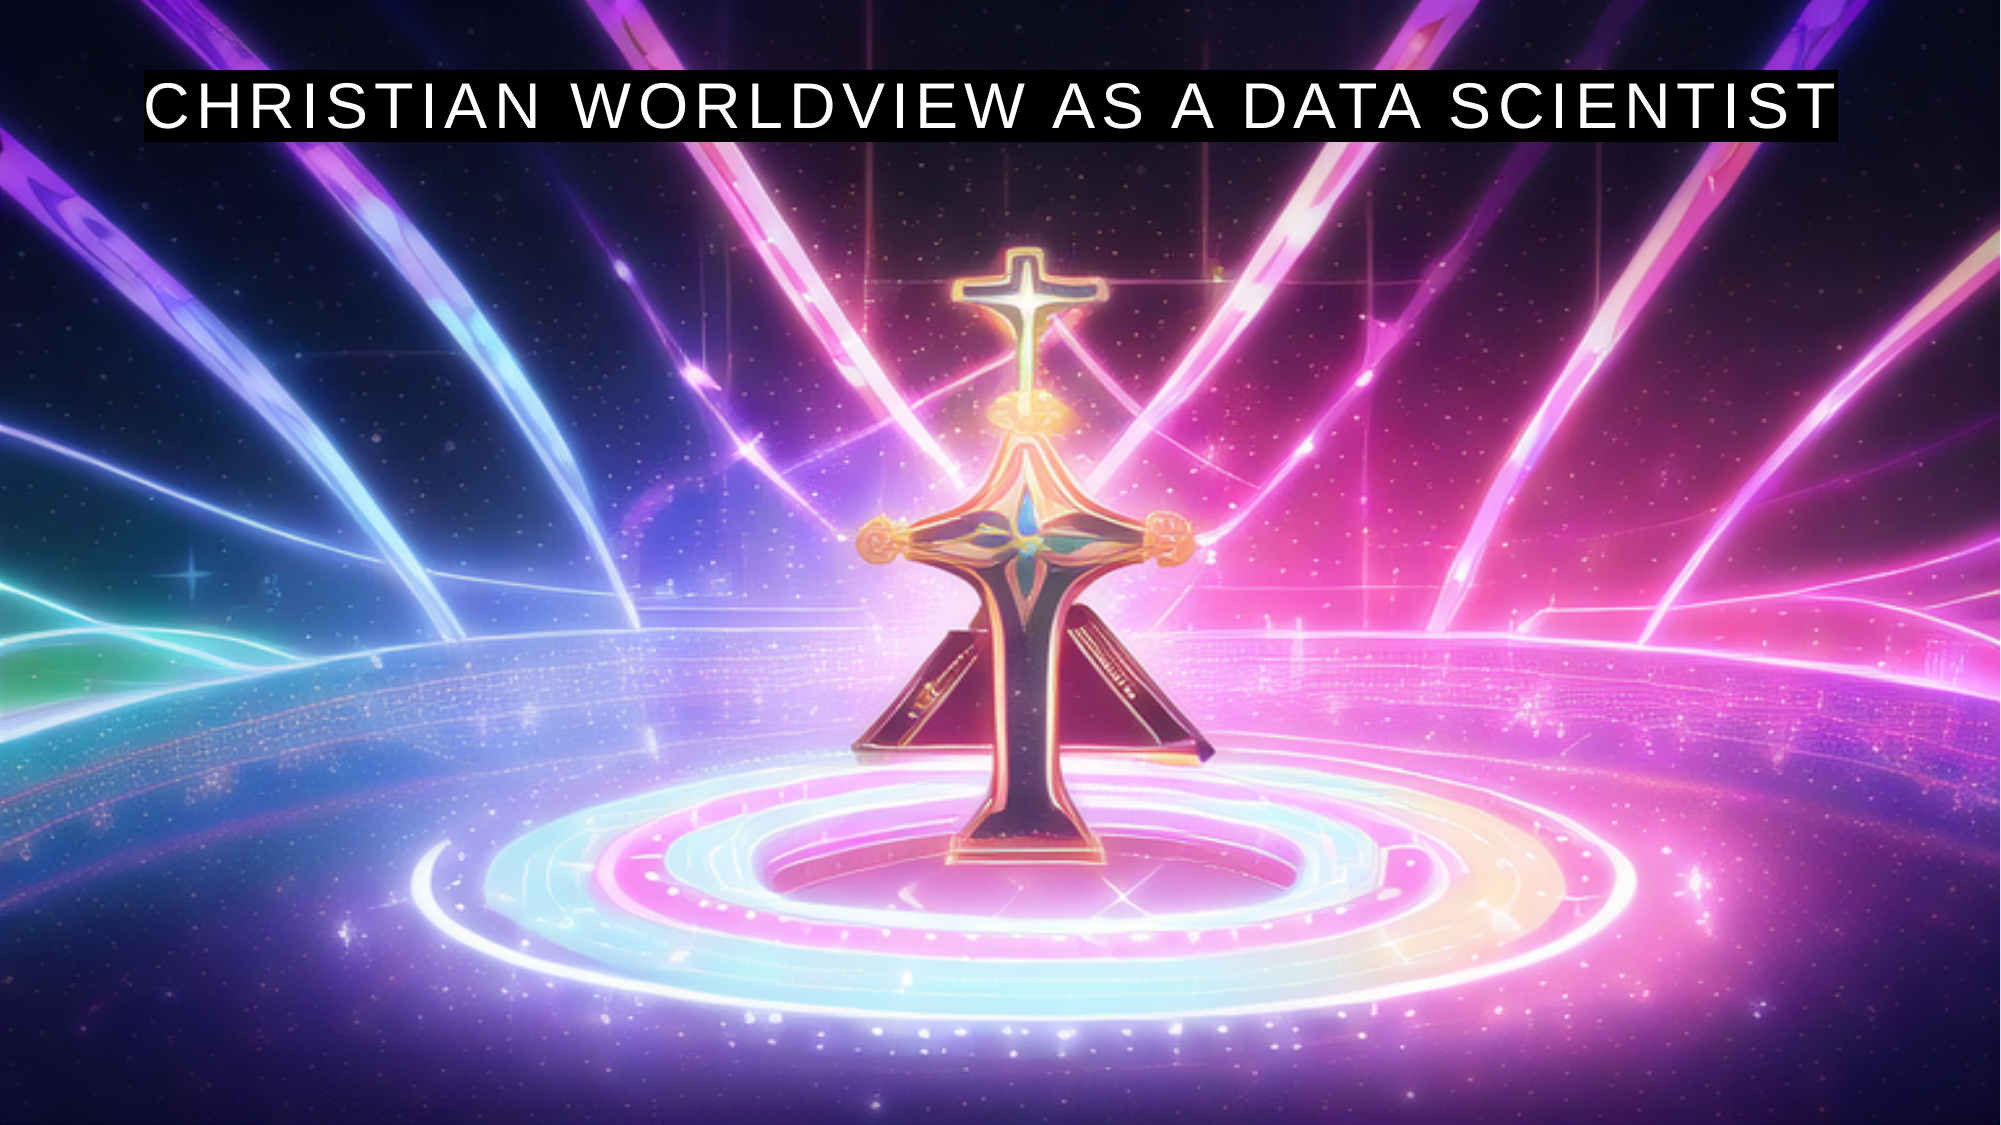

# Christian worldview as a data Scientist